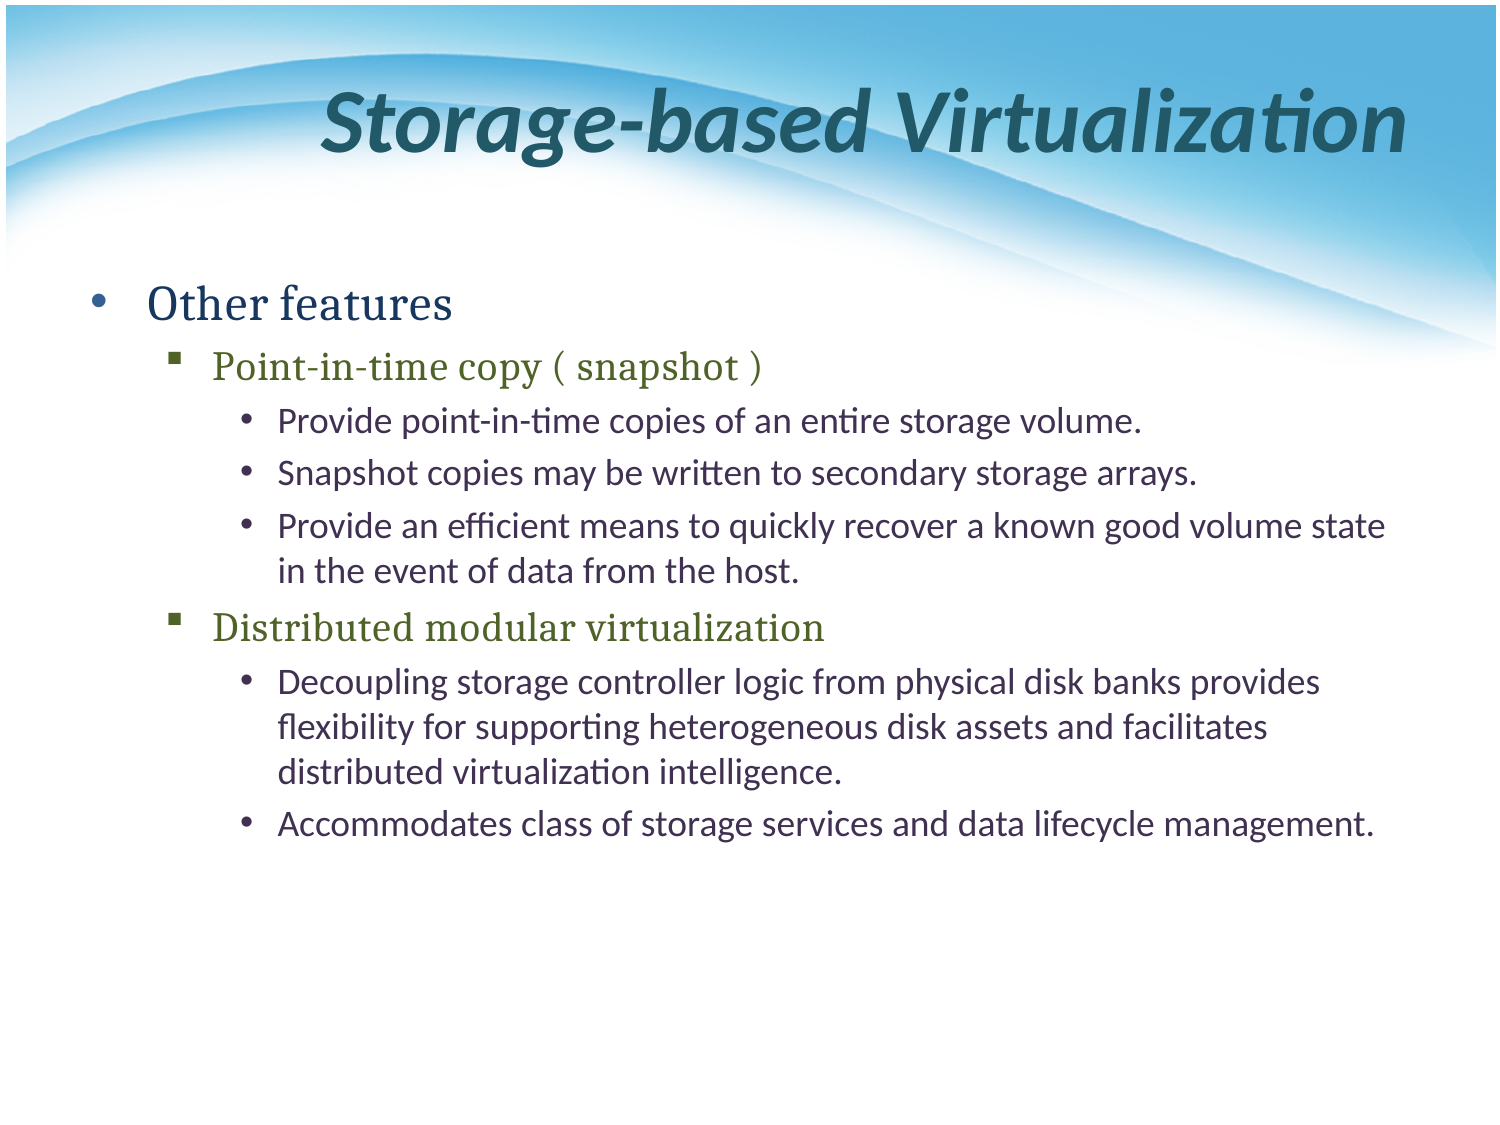

# Storage-based Virtualization
Other features
Point-in-time copy ( snapshot )
Provide point-in-time copies of an entire storage volume.
Snapshot copies may be written to secondary storage arrays.
Provide an efficient means to quickly recover a known good volume state in the event of data from the host.
Distributed modular virtualization
Decoupling storage controller logic from physical disk banks provides flexibility for supporting heterogeneous disk assets and facilitates distributed virtualization intelligence.
Accommodates class of storage services and data lifecycle management.